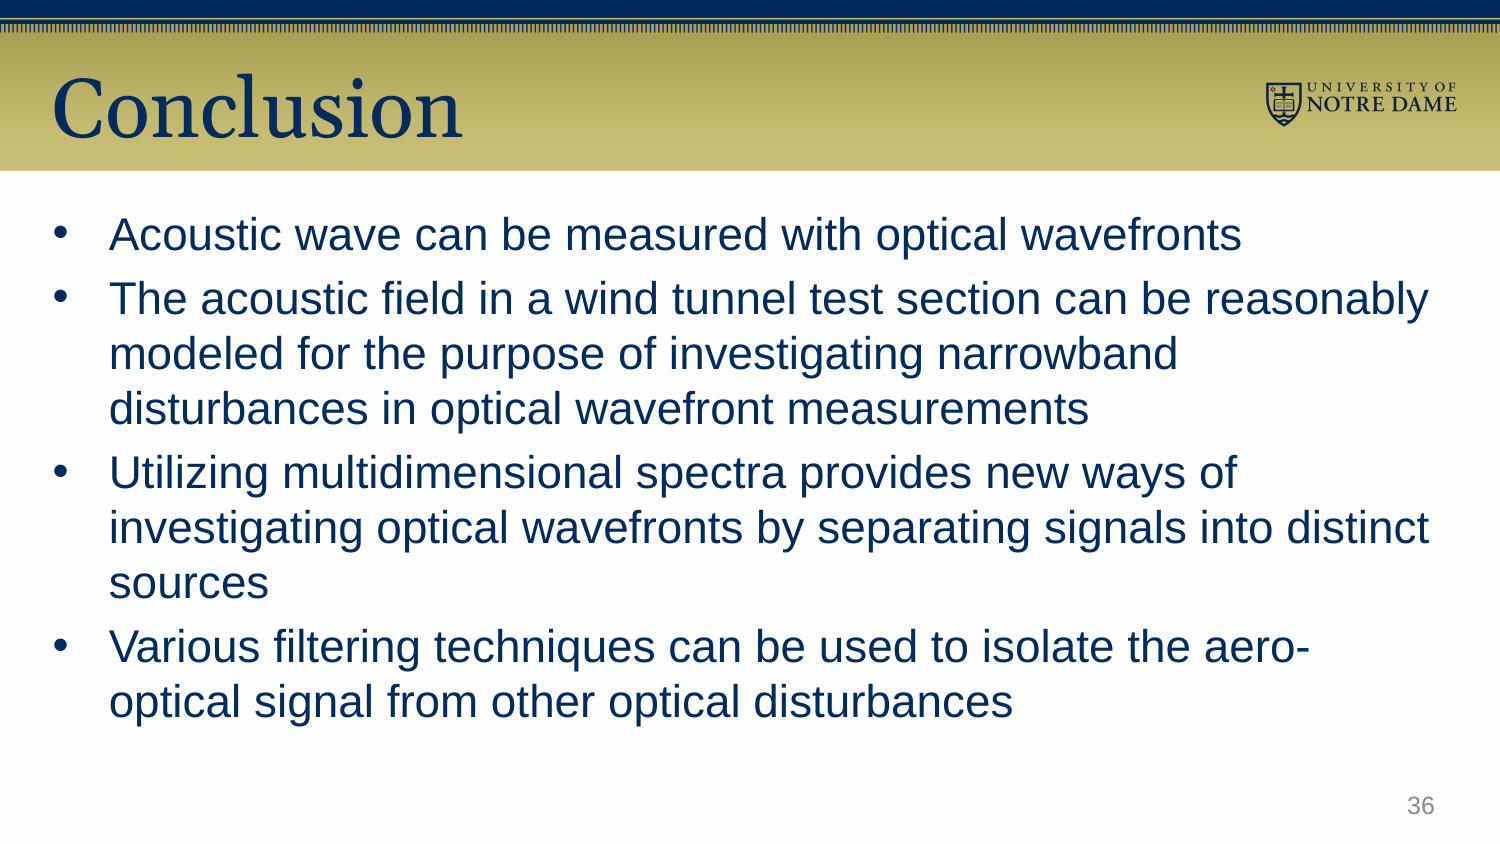

# Conclusion
Acoustic wave can be measured with optical wavefronts
The acoustic field in a wind tunnel test section can be reasonably modeled for the purpose of investigating narrowband disturbances in optical wavefront measurements
Utilizing multidimensional spectra provides new ways of investigating optical wavefronts by separating signals into distinct sources
Various filtering techniques can be used to isolate the aero-optical signal from other optical disturbances
36